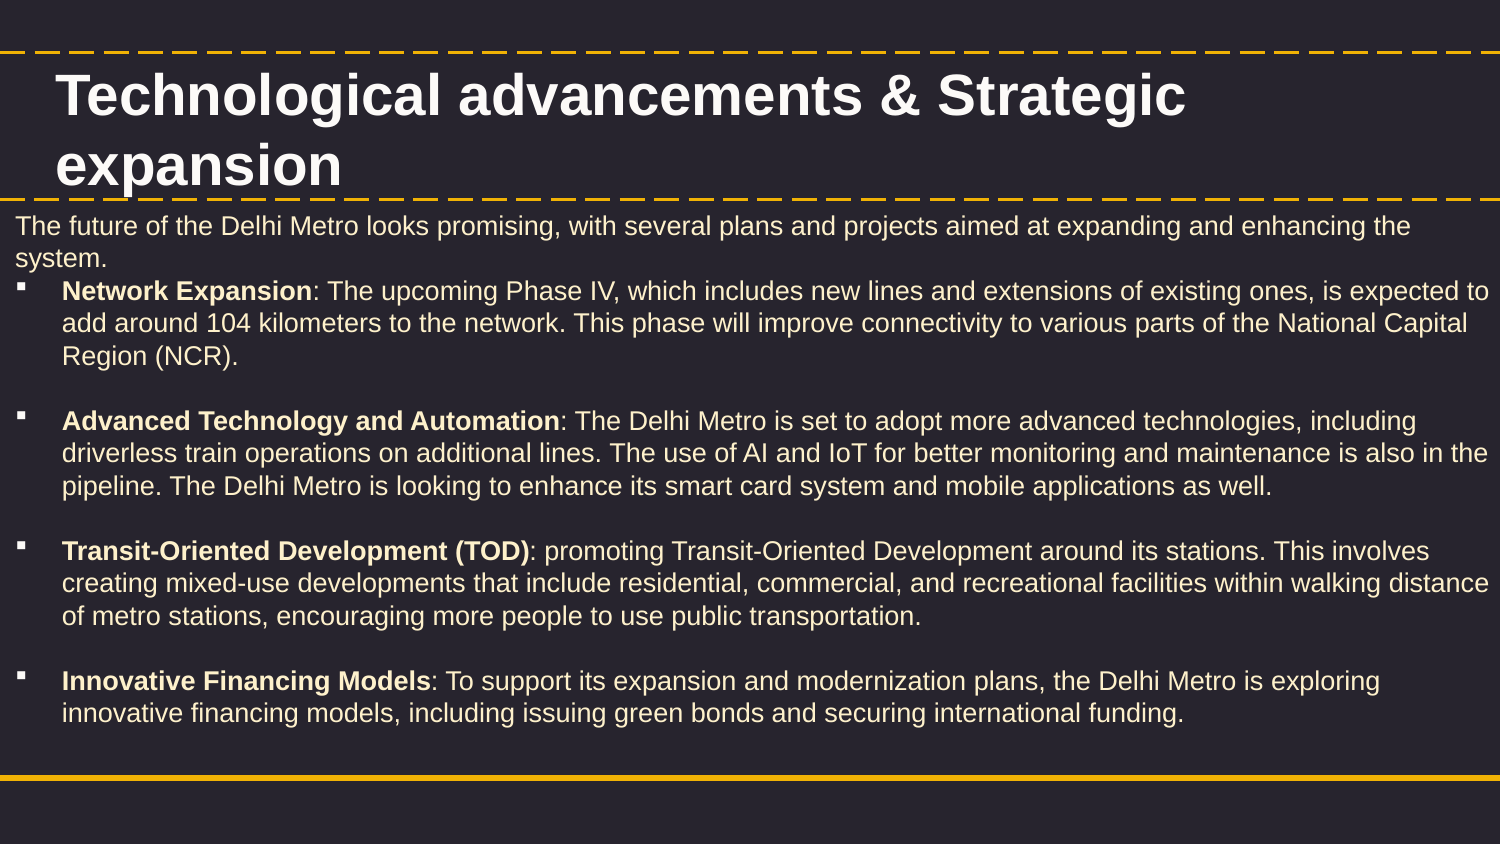

# Technological advancements & Strategic expansion
The future of the Delhi Metro looks promising, with several plans and projects aimed at expanding and enhancing the system.
Network Expansion: The upcoming Phase IV, which includes new lines and extensions of existing ones, is expected to add around 104 kilometers to the network. This phase will improve connectivity to various parts of the National Capital Region (NCR).

Advanced Technology and Automation: The Delhi Metro is set to adopt more advanced technologies, including driverless train operations on additional lines. The use of AI and IoT for better monitoring and maintenance is also in the pipeline. The Delhi Metro is looking to enhance its smart card system and mobile applications as well.

Transit-Oriented Development (TOD): promoting Transit-Oriented Development around its stations. This involves creating mixed-use developments that include residential, commercial, and recreational facilities within walking distance of metro stations, encouraging more people to use public transportation.

Innovative Financing Models: To support its expansion and modernization plans, the Delhi Metro is exploring innovative financing models, including issuing green bonds and securing international funding.